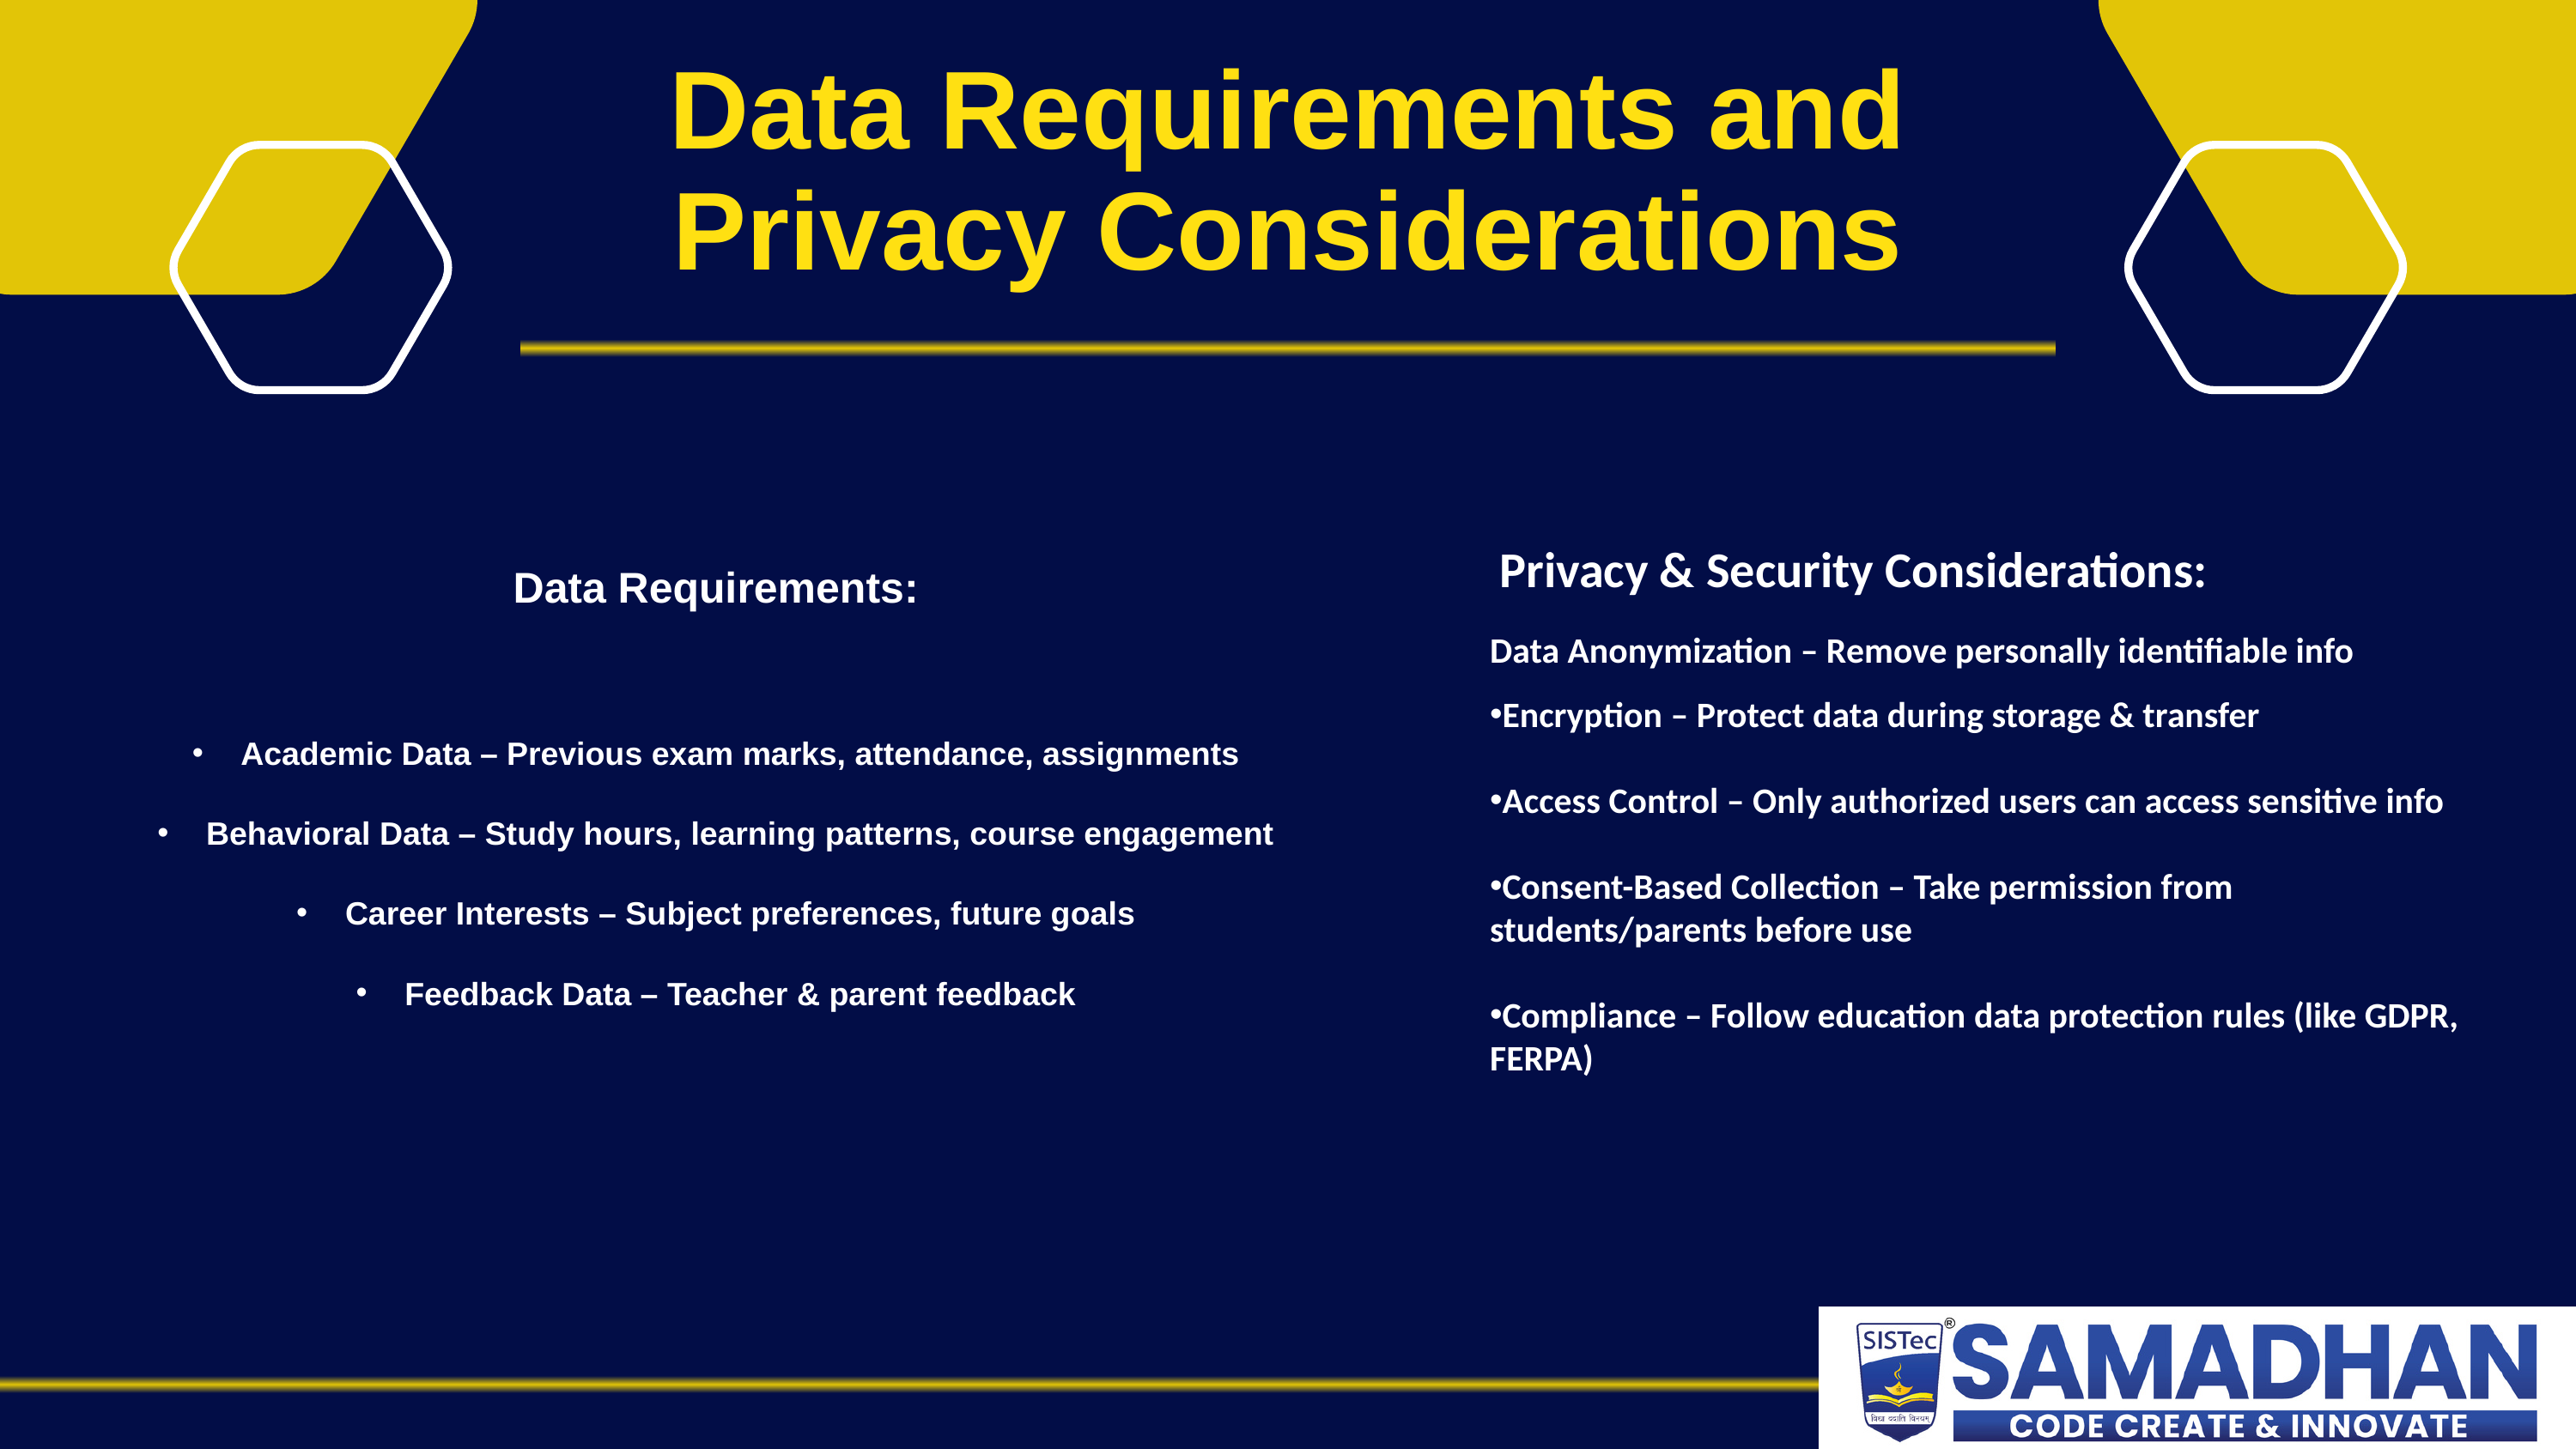

Data Requirements and Privacy Considerations

Data Requirements:

Academic Data – Previous exam marks, attendance, assignments
Behavioral Data – Study hours, learning patterns, course engagement
Career Interests – Subject preferences, future goals
Feedback Data – Teacher & parent feedback
 Privacy & Security Considerations:
Data Anonymization – Remove personally identifiable info
Encryption – Protect data during storage & transfer

Access Control – Only authorized users can access sensitive info

Consent-Based Collection – Take permission from students/parents before use

Compliance – Follow education data protection rules (like GDPR, FERPA)